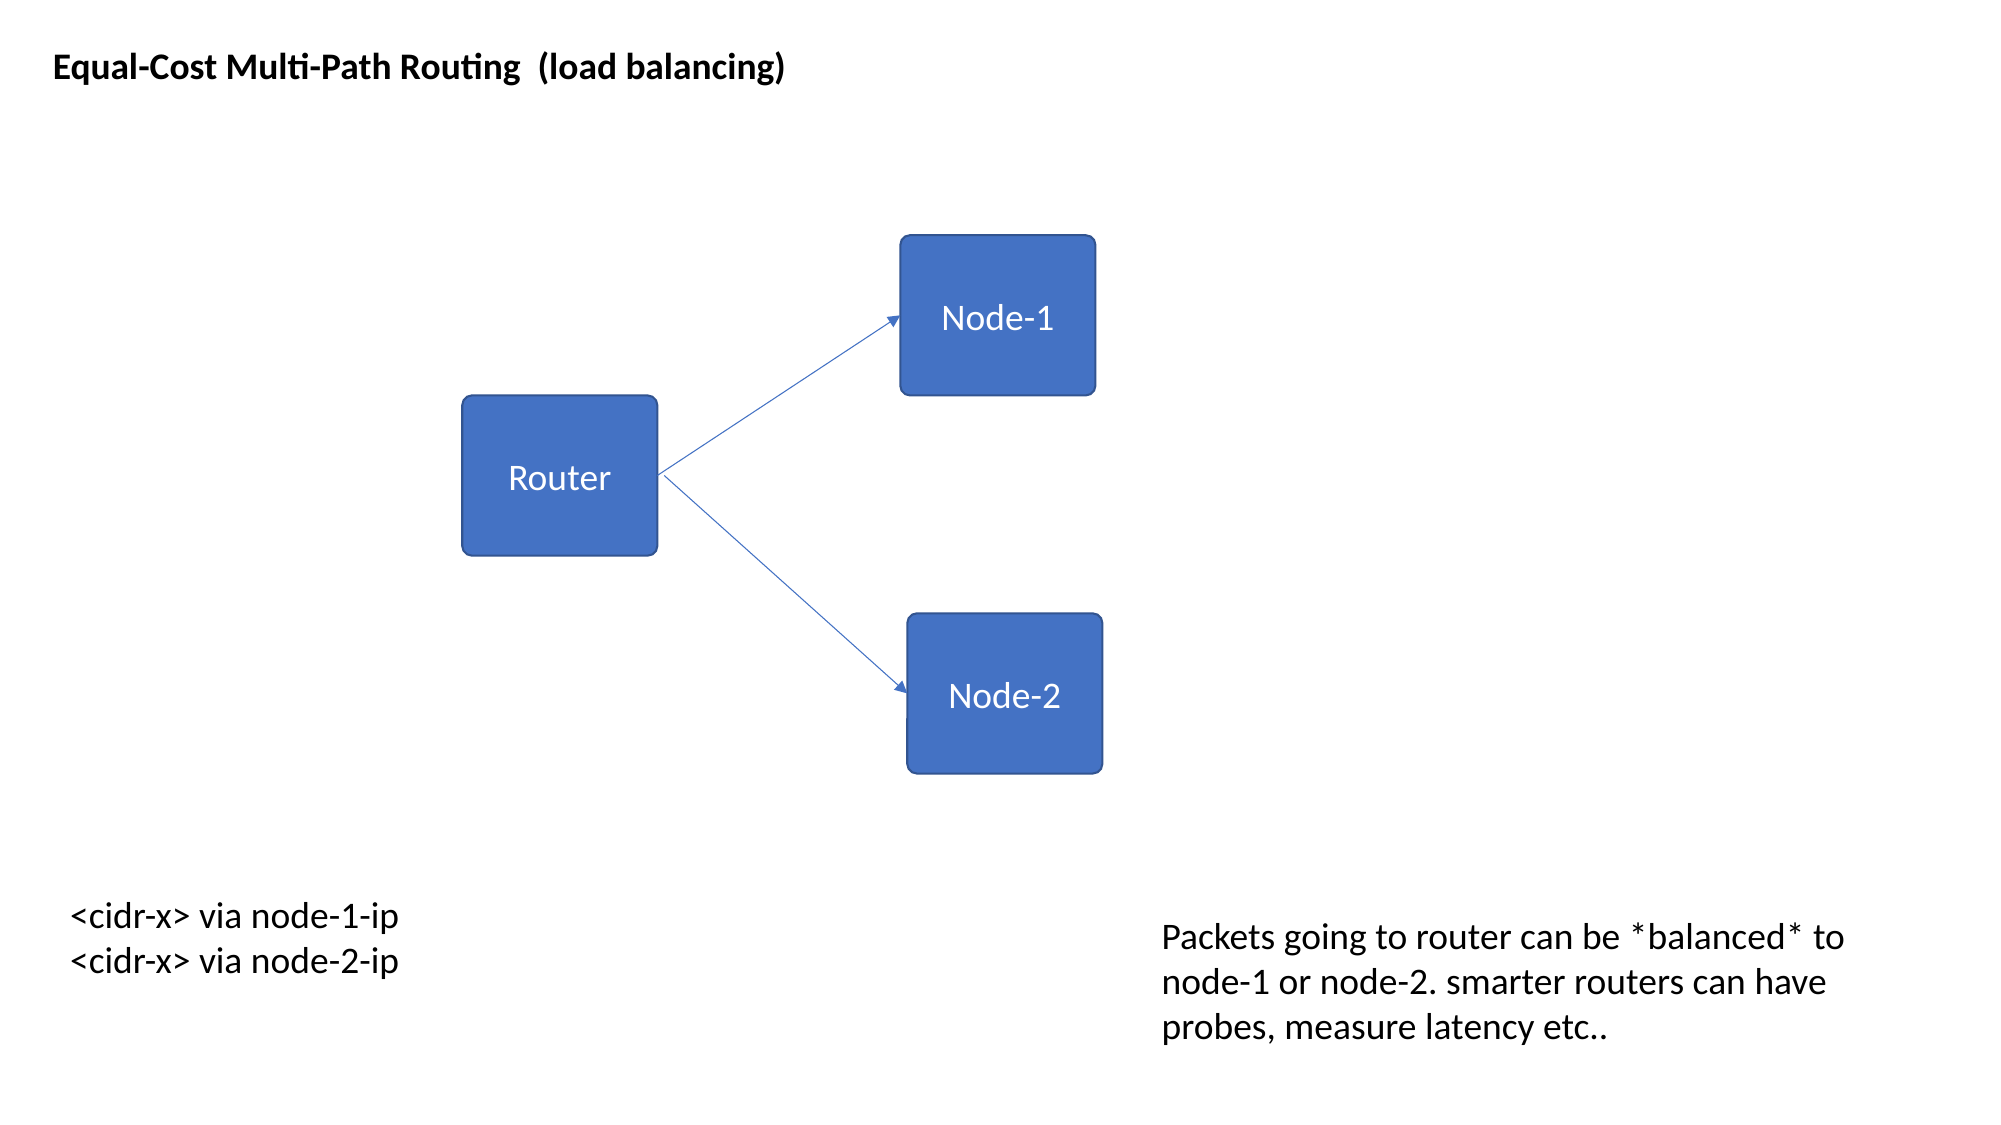

Equal-Cost Multi-Path Routing  (load balancing)
Node-1
Router
Node-2
<cidr-x> via node-1-ip
<cidr-x> via node-2-ip
Packets going to router can be *balanced* to node-1 or node-2. smarter routers can have probes, measure latency etc..